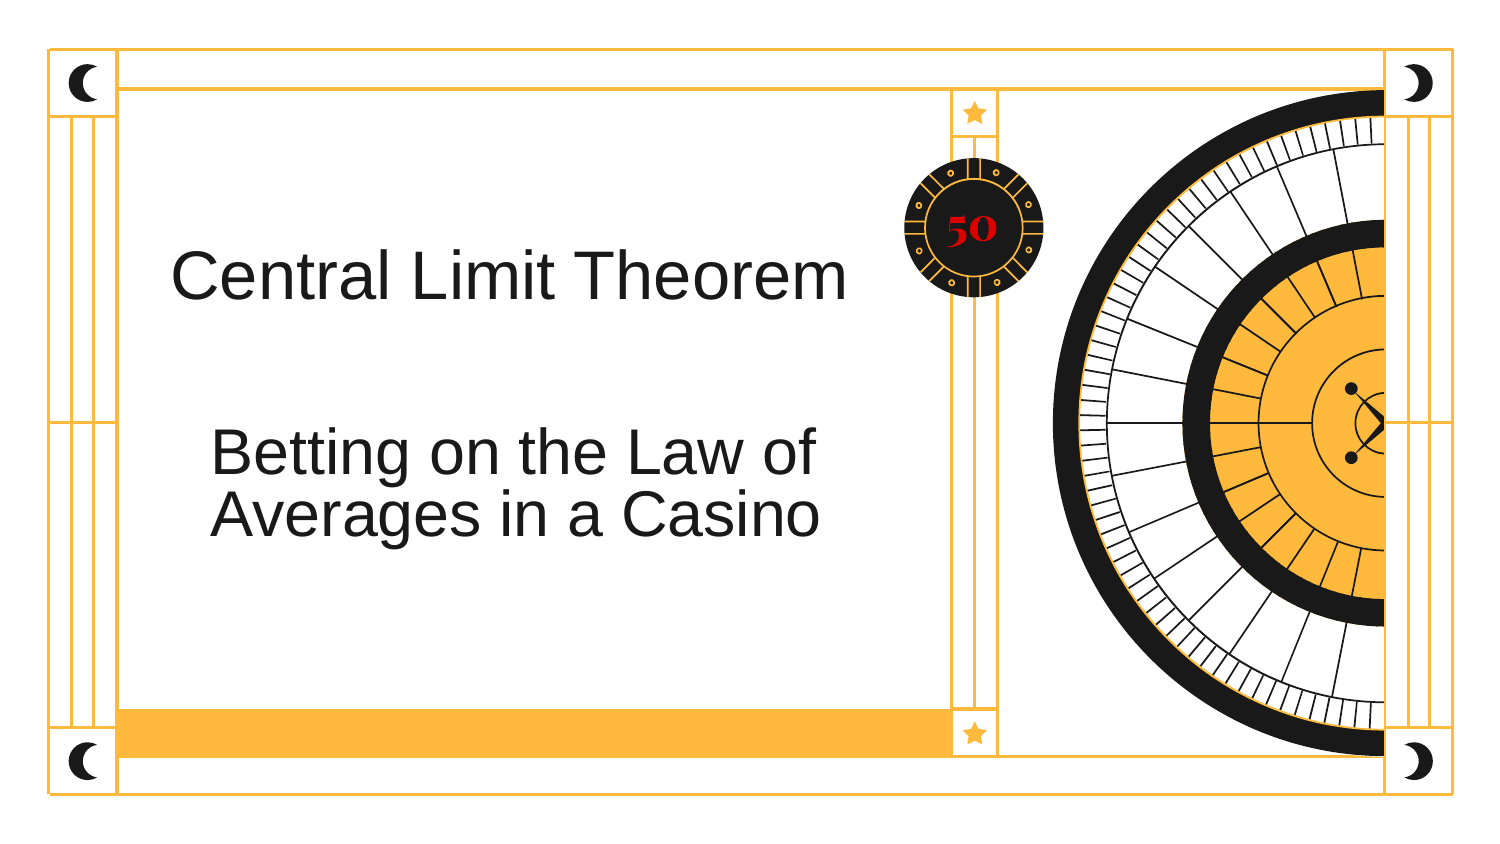

# Central Limit Theorem

Betting on the Law of Averages in a Casino